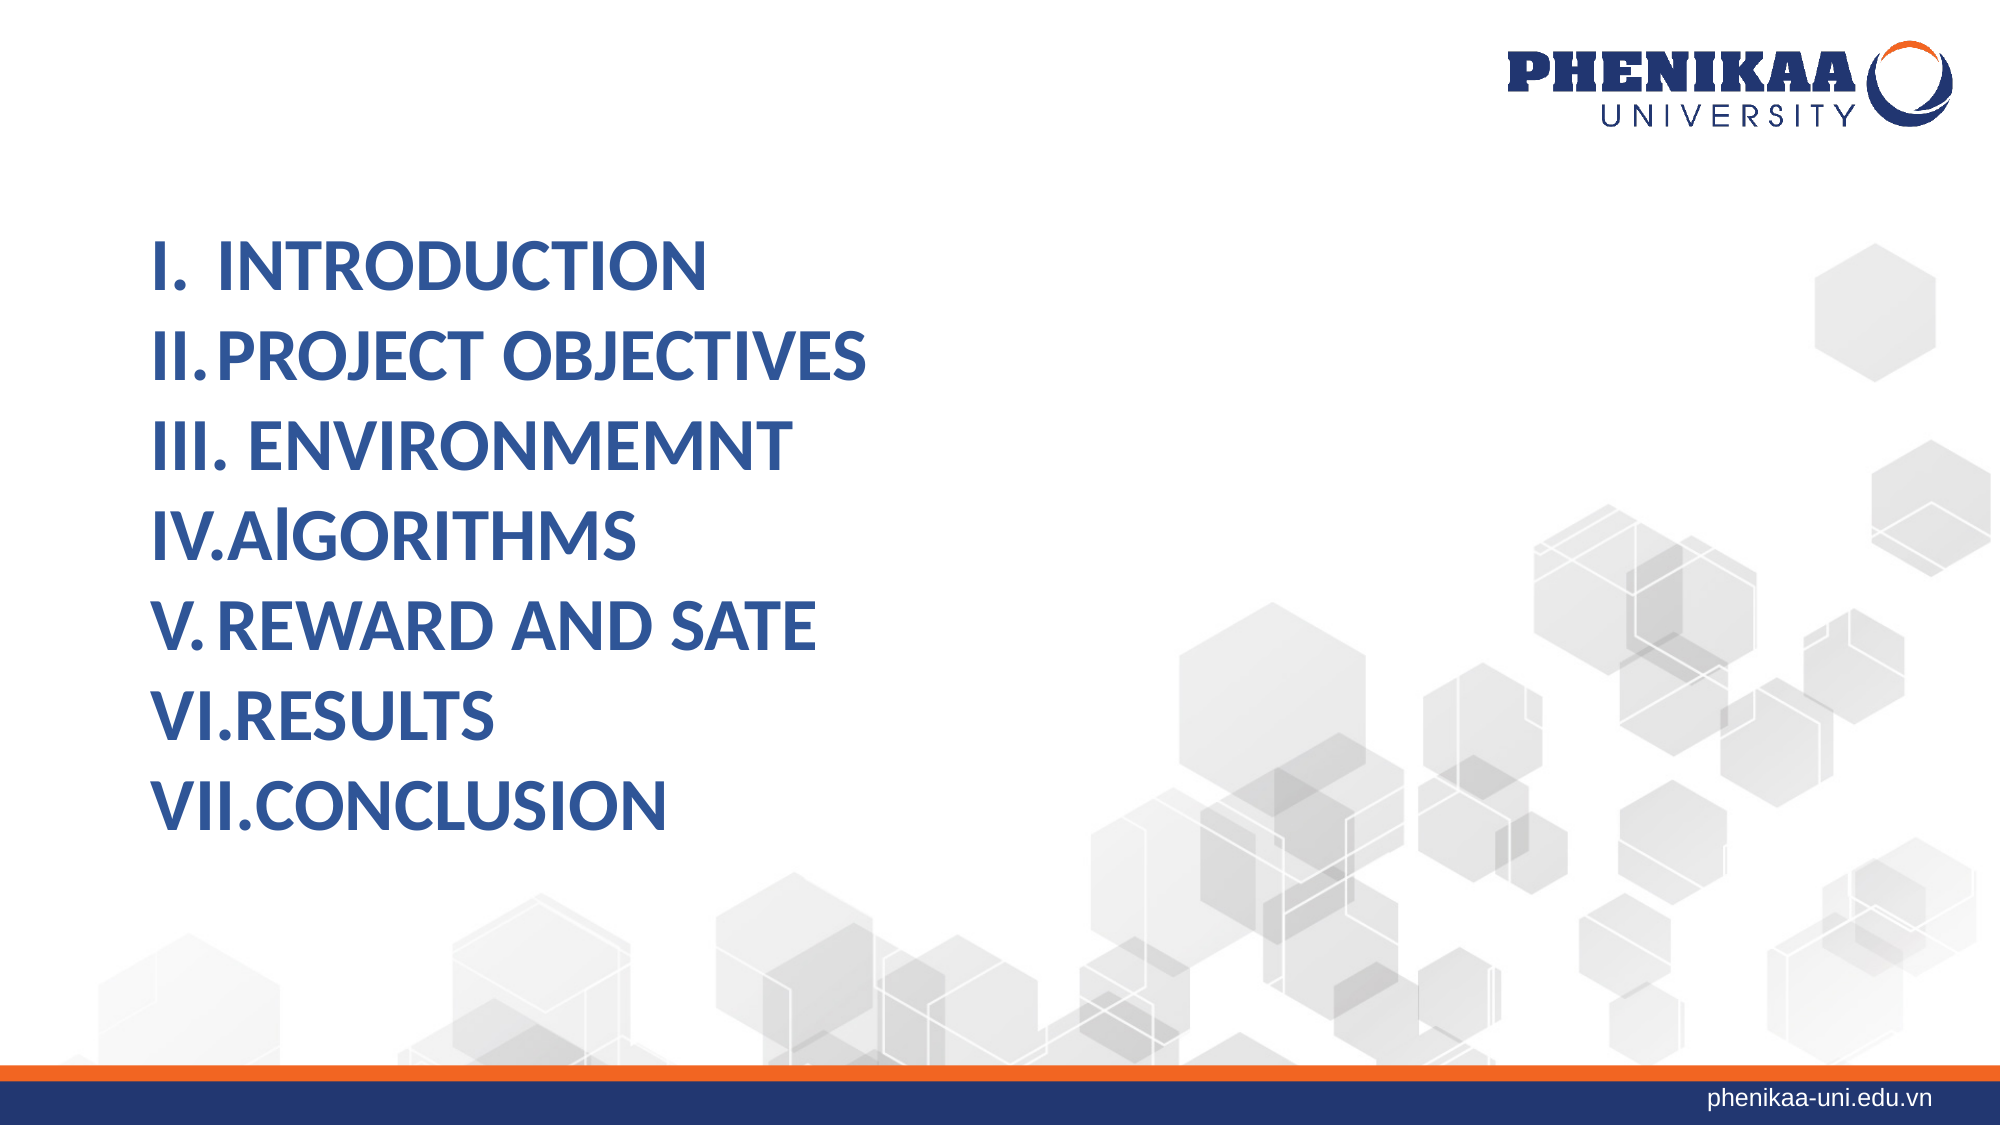

INTRODUCTION
PROJECT OBJECTIVES
 ENVIRONMEMNT
AlGORITHMS
REWARD AND SATE
RESULTS
CONCLUSION